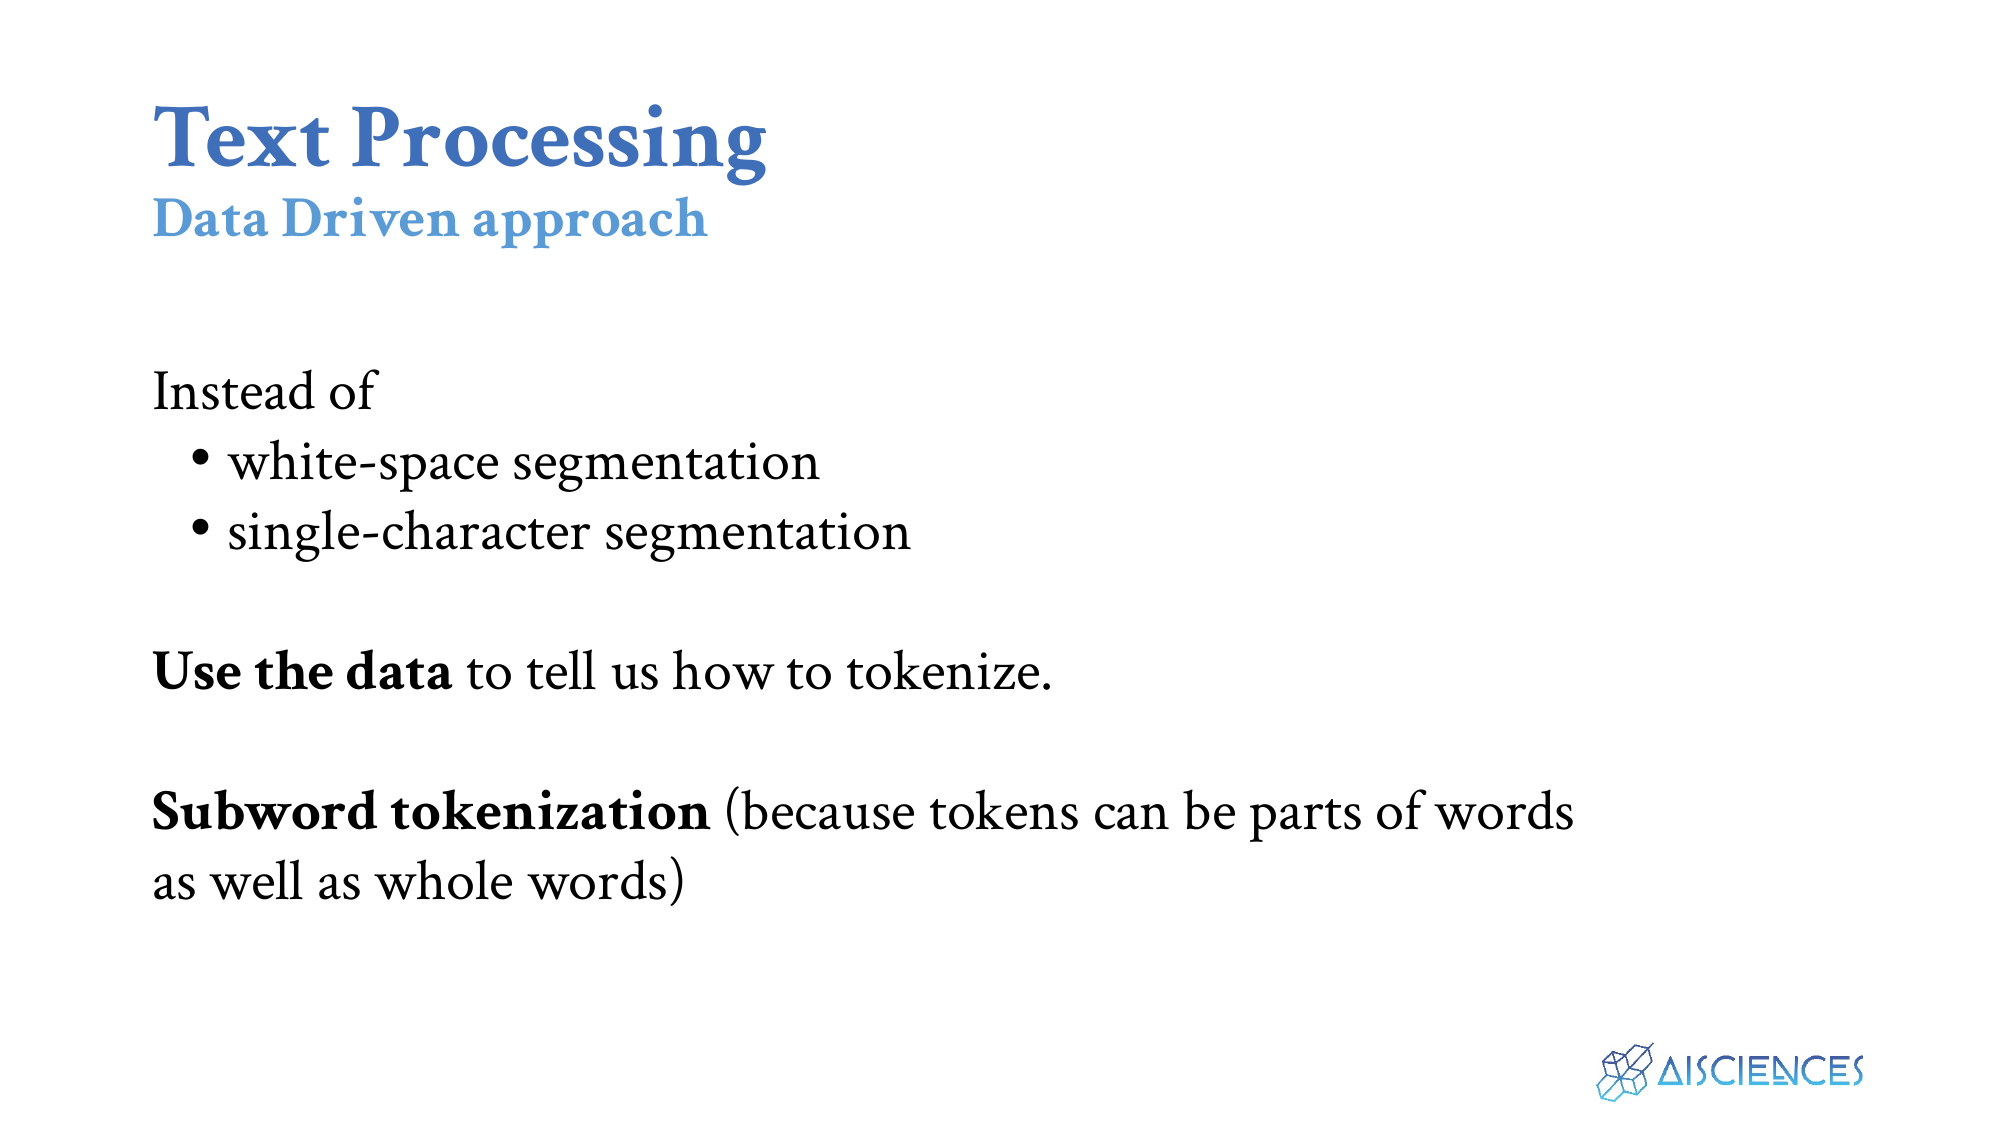

# Text Processing Data Driven approach
Instead of
white-space segmentation
single-character segmentation

Use the data to tell us how to tokenize.

Subword tokenization (because tokens can be parts of words as well as whole words)